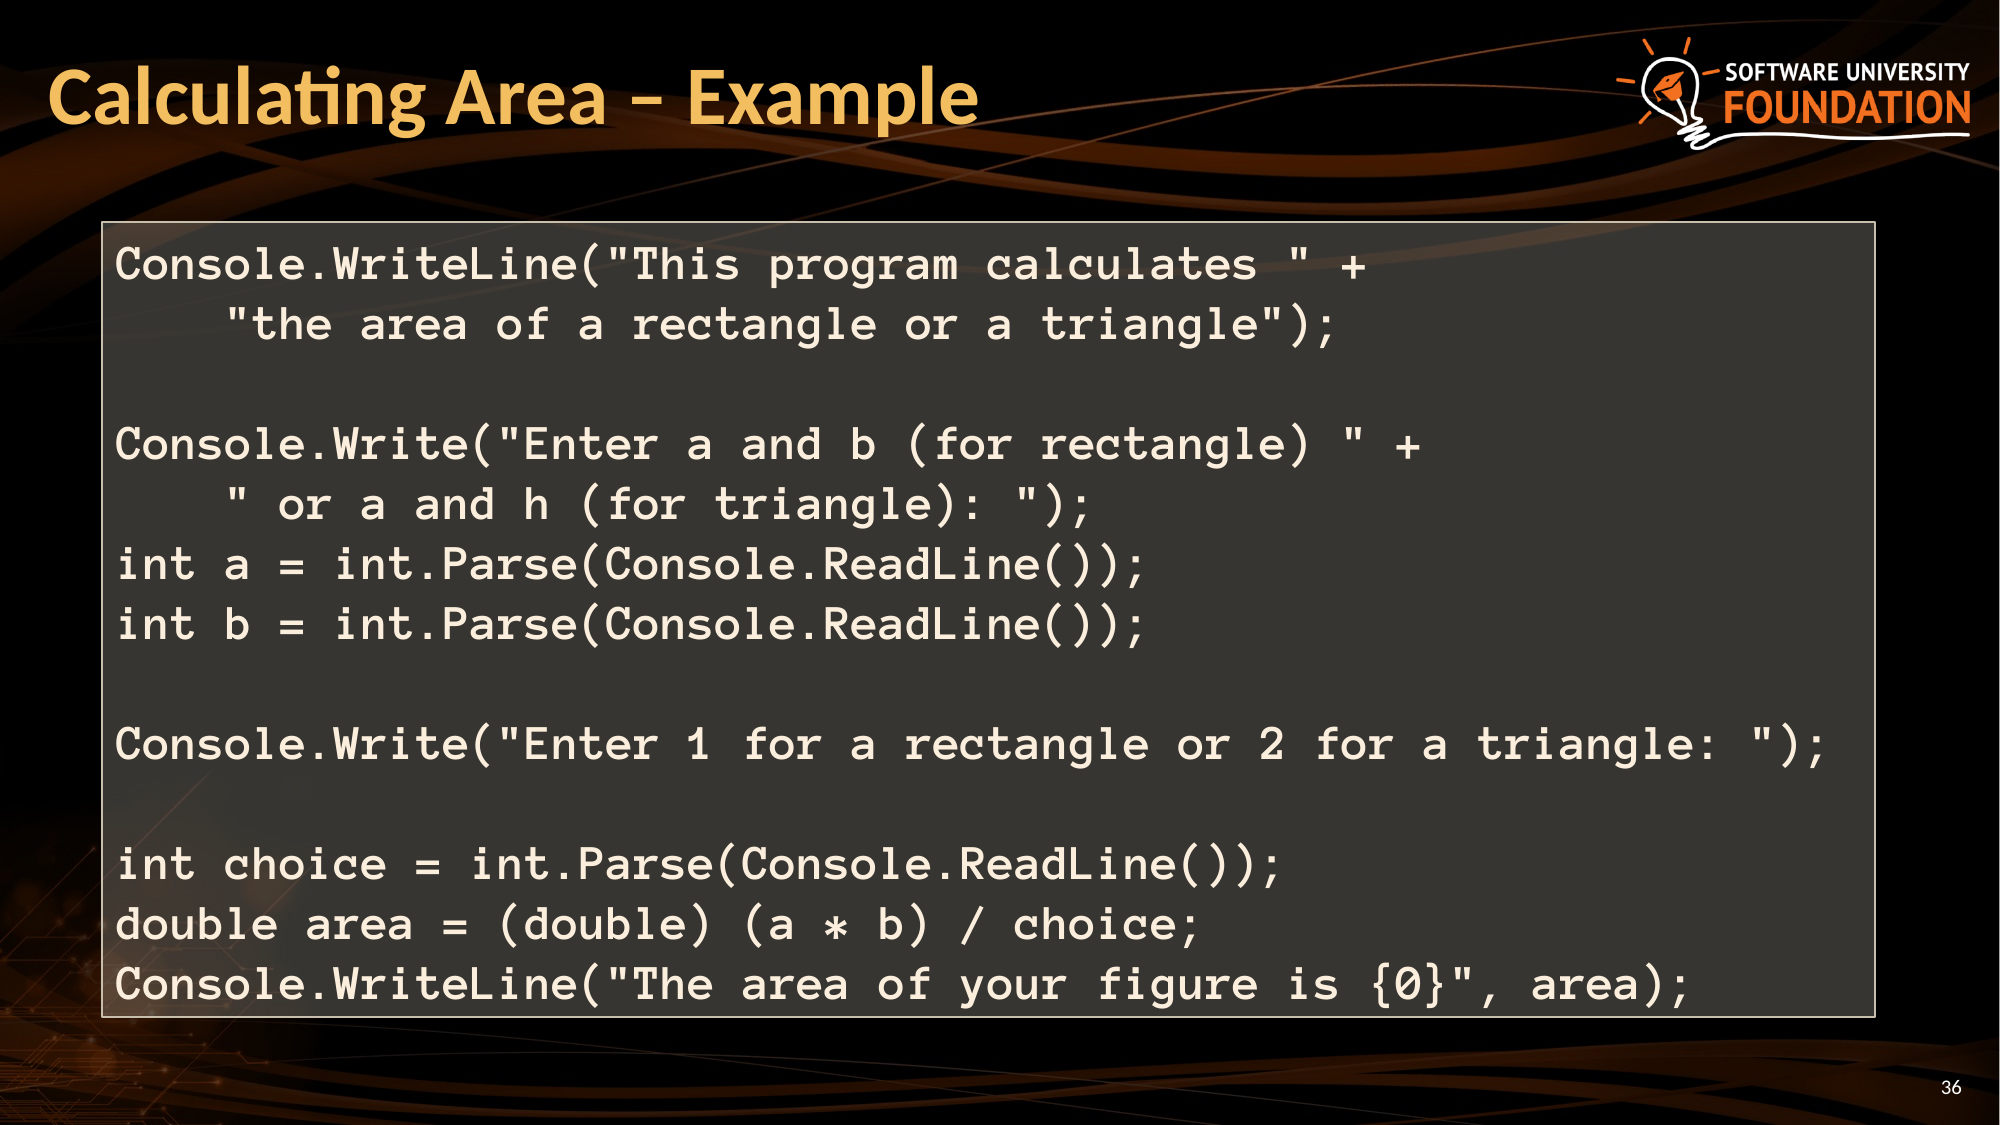

# Calculating Area – Example
Console.WriteLine("This program calculates " +
    "the area of a rectangle or a triangle");

Console.Write("Enter a and b (for rectangle) " +
    " or a and h (for triangle): ");
int a = int.Parse(Console.ReadLine());
int b = int.Parse(Console.ReadLine());

Console.Write("Enter 1 for a rectangle or 2 for a triangle: ");

int choice = int.Parse(Console.ReadLine());
double area = (double) (a * b) / choice;
Console.WriteLine("The area of your figure is {0}", area);
36